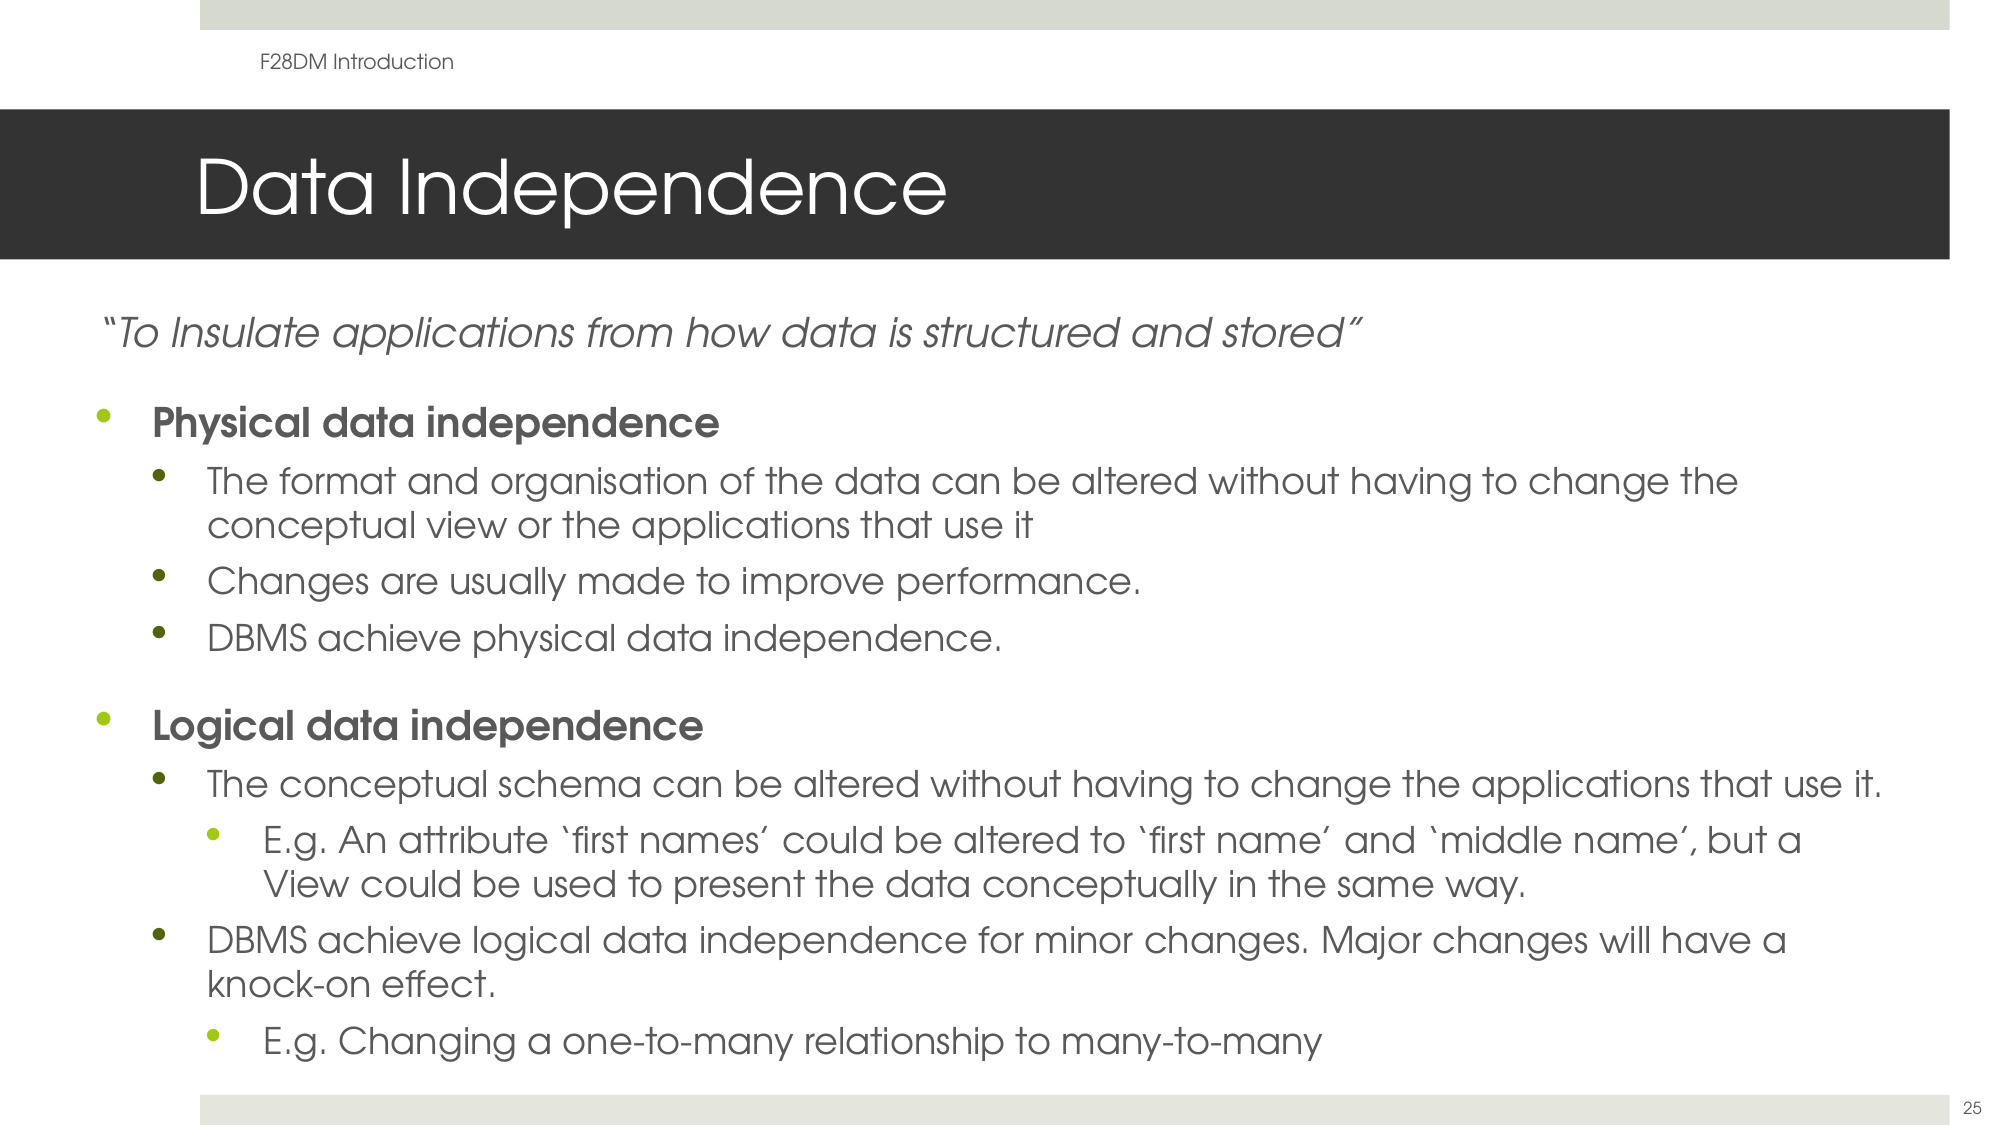

F28DM Introduction

# Data Independence
“To Insulate applications from how data is structured and stored”
Physical data independence
The format and organisation of the data can be altered without having to change the conceptual view or the applications that use it
Changes are usually made to improve performance.
DBMS achieve physical data independence.
Logical data independence
The conceptual schema can be altered without having to change the applications that use it.
E.g. An attribute ‘first names’ could be altered to ‘first name’ and ‘middle name’, but a View could be used to present the data conceptually in the same way.
DBMS achieve logical data independence for minor changes. Major changes will have a knock-on effect.
E.g. Changing a one-to-many relationship to many-to-many

25